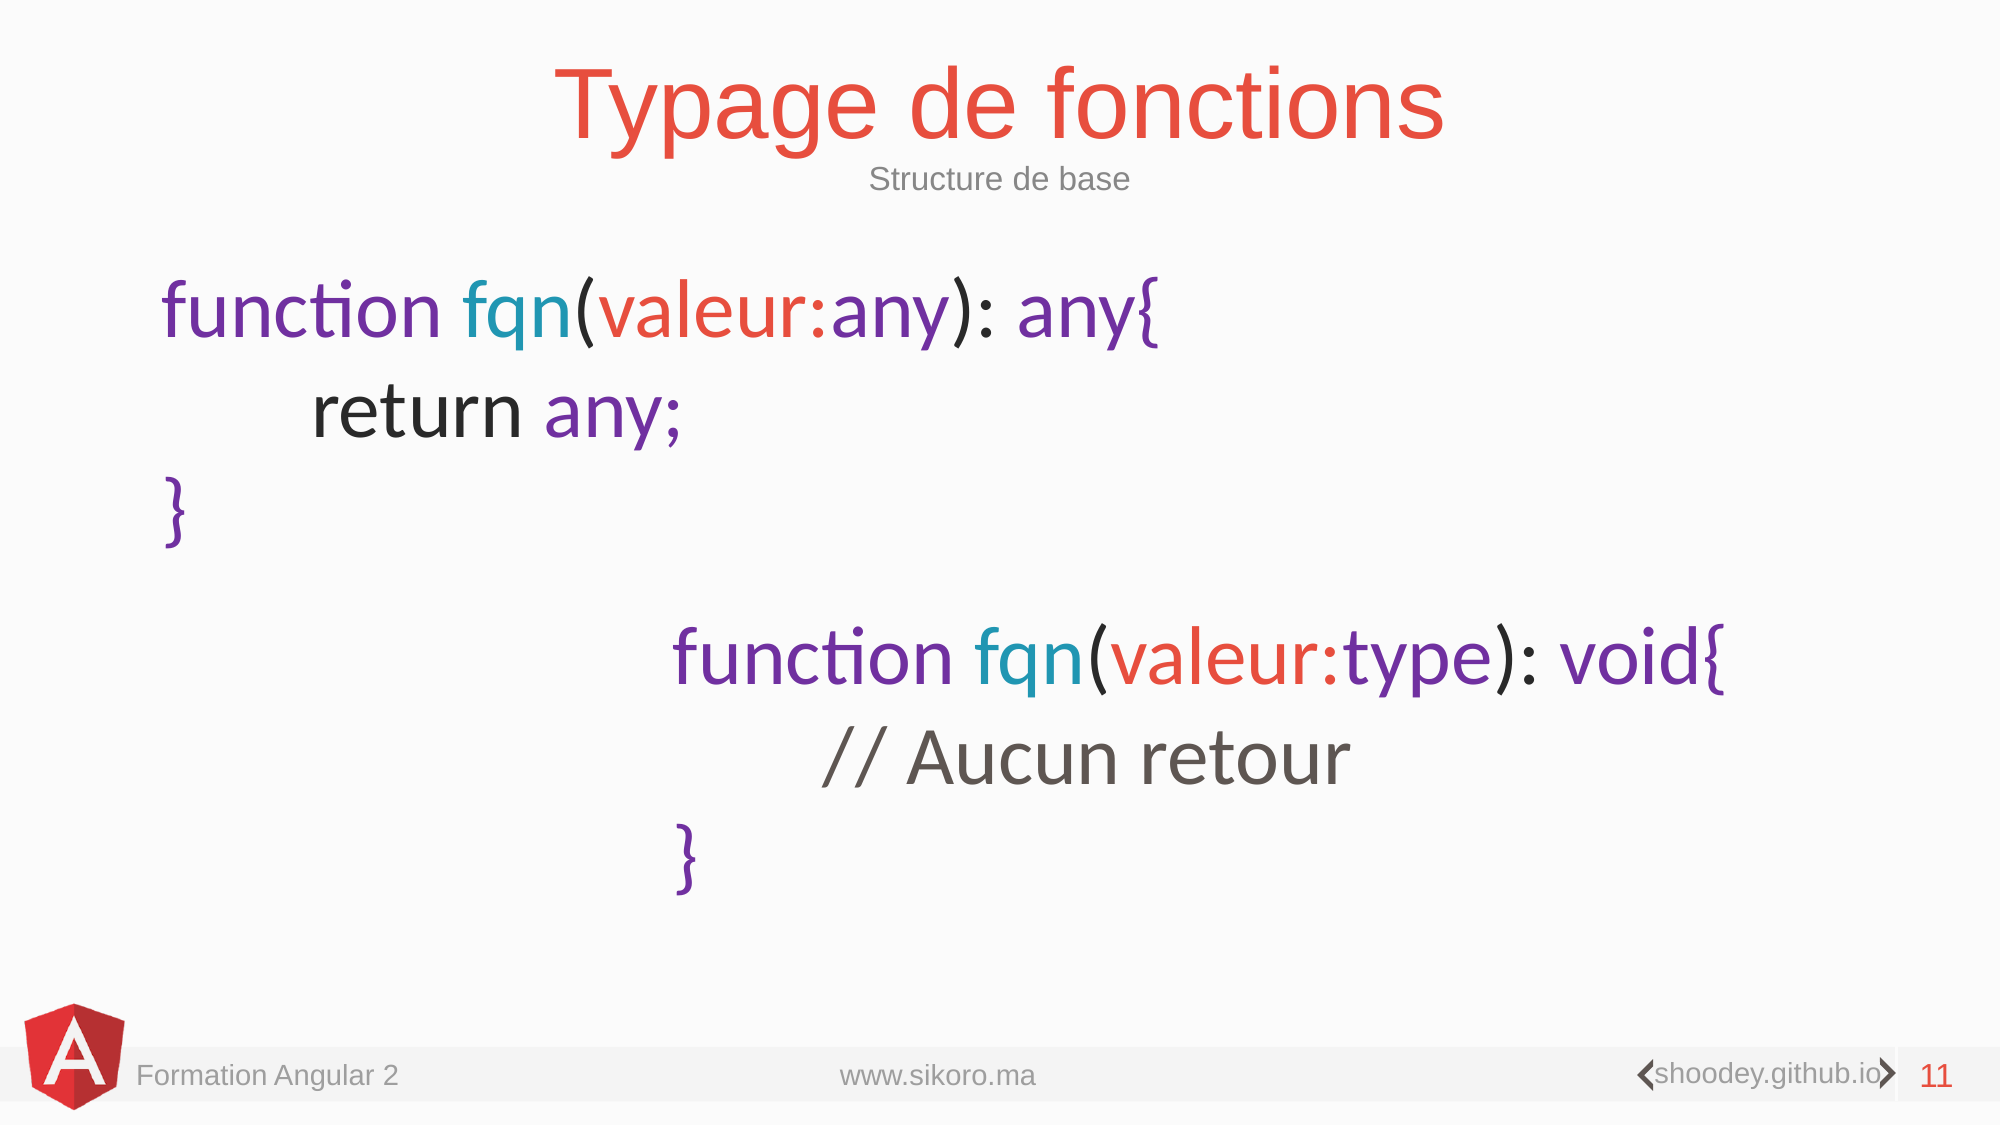

# Typage de fonctions
Structure de base
function fqn(valeur:any): any{
	return any;
}
function fqn(valeur:type): void{
	// Aucun retour
}
11